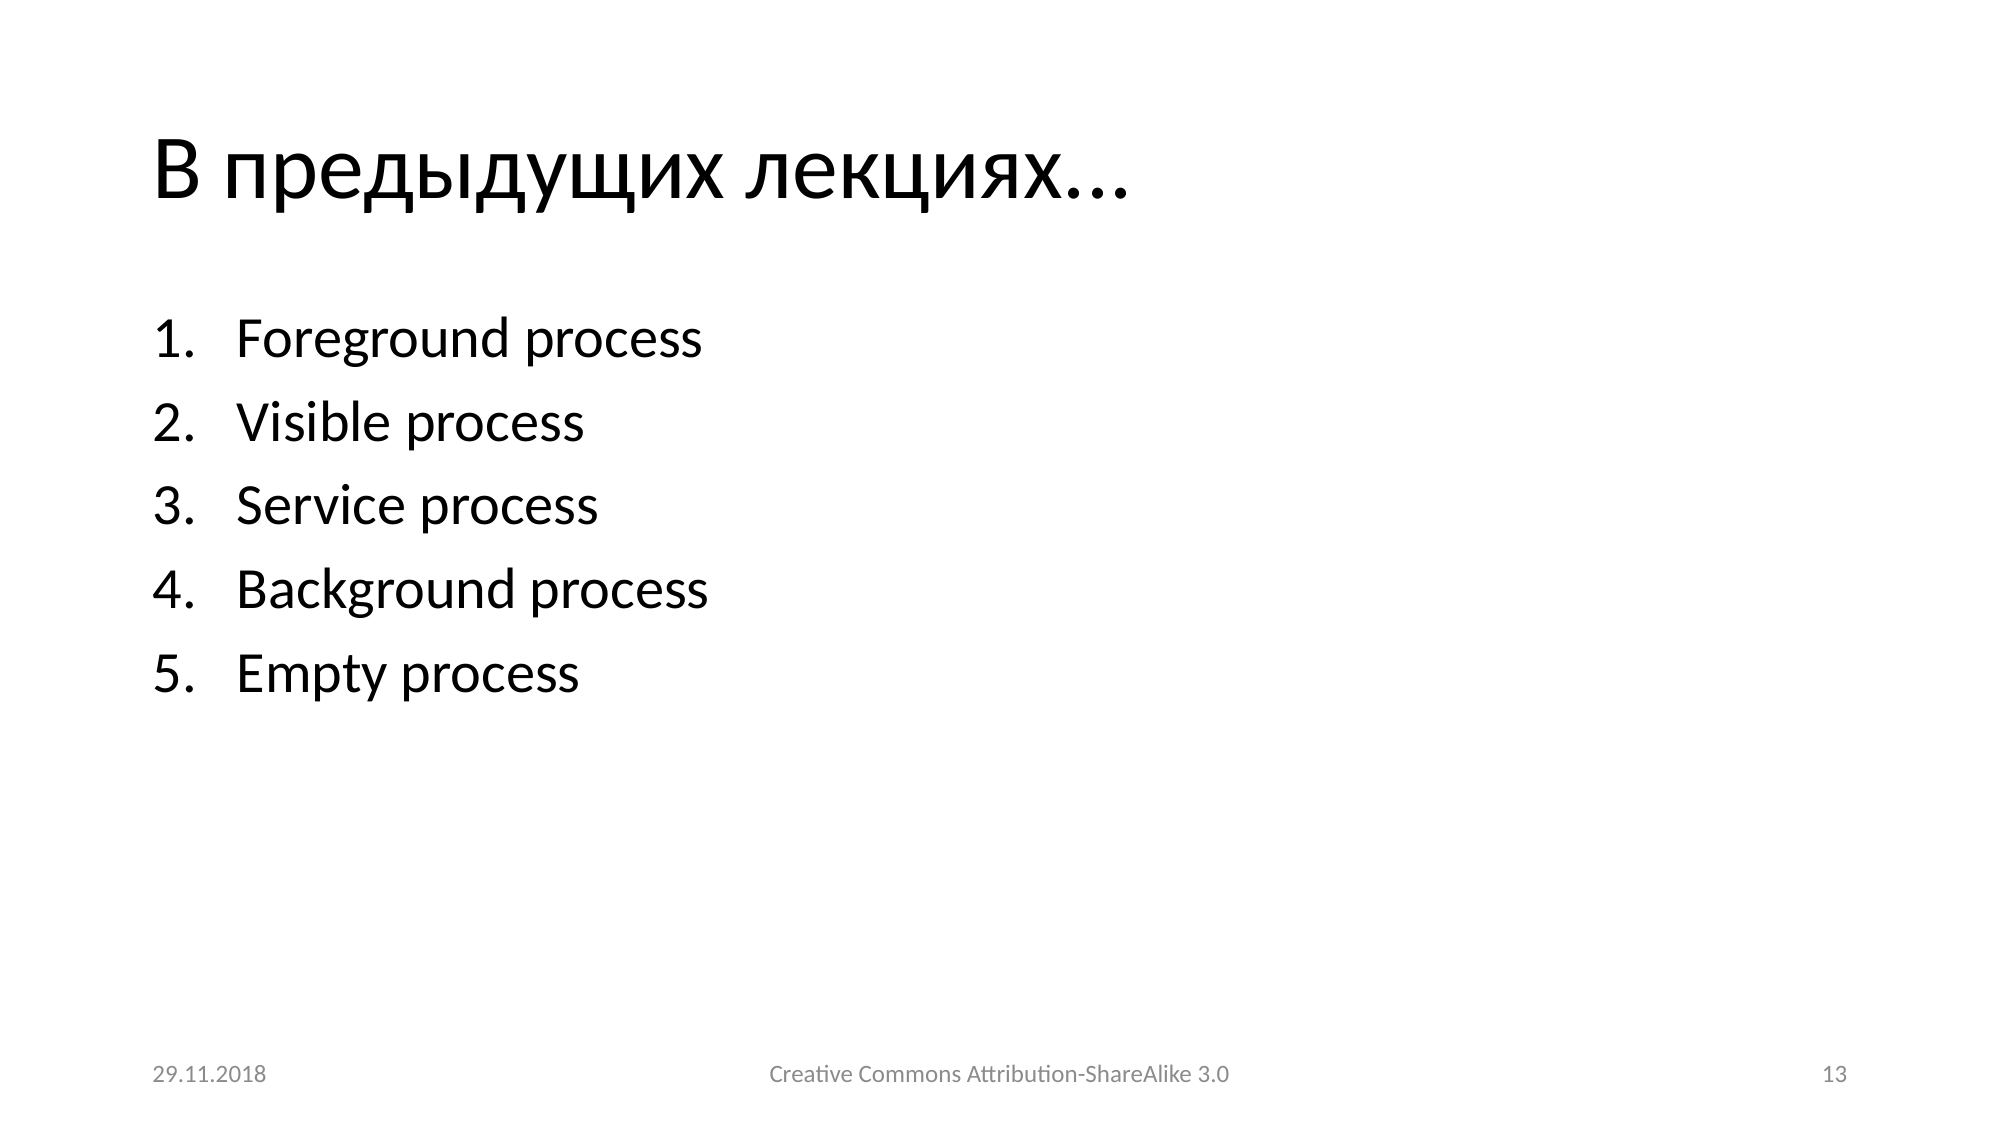

# В предыдущих лекциях...
Foreground process
Visible process
Service process
Background process
Empty process
29.11.2018
Creative Commons Attribution-ShareAlike 3.0
13